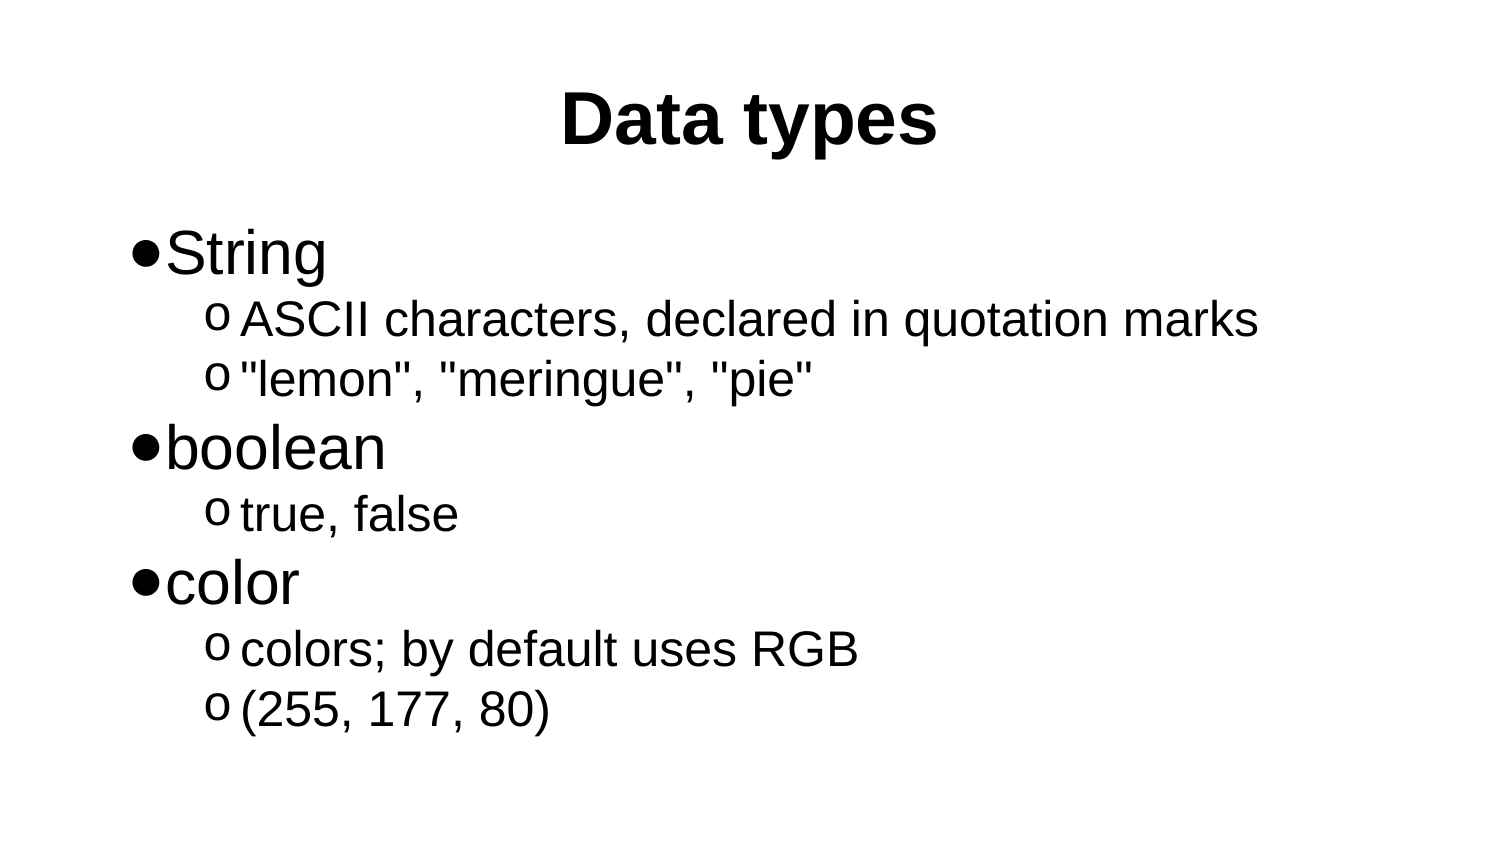

# Data types
String
ASCII characters, declared in quotation marks
"lemon", "meringue", "pie"
boolean
true, false
color
colors; by default uses RGB
(255, 177, 80)